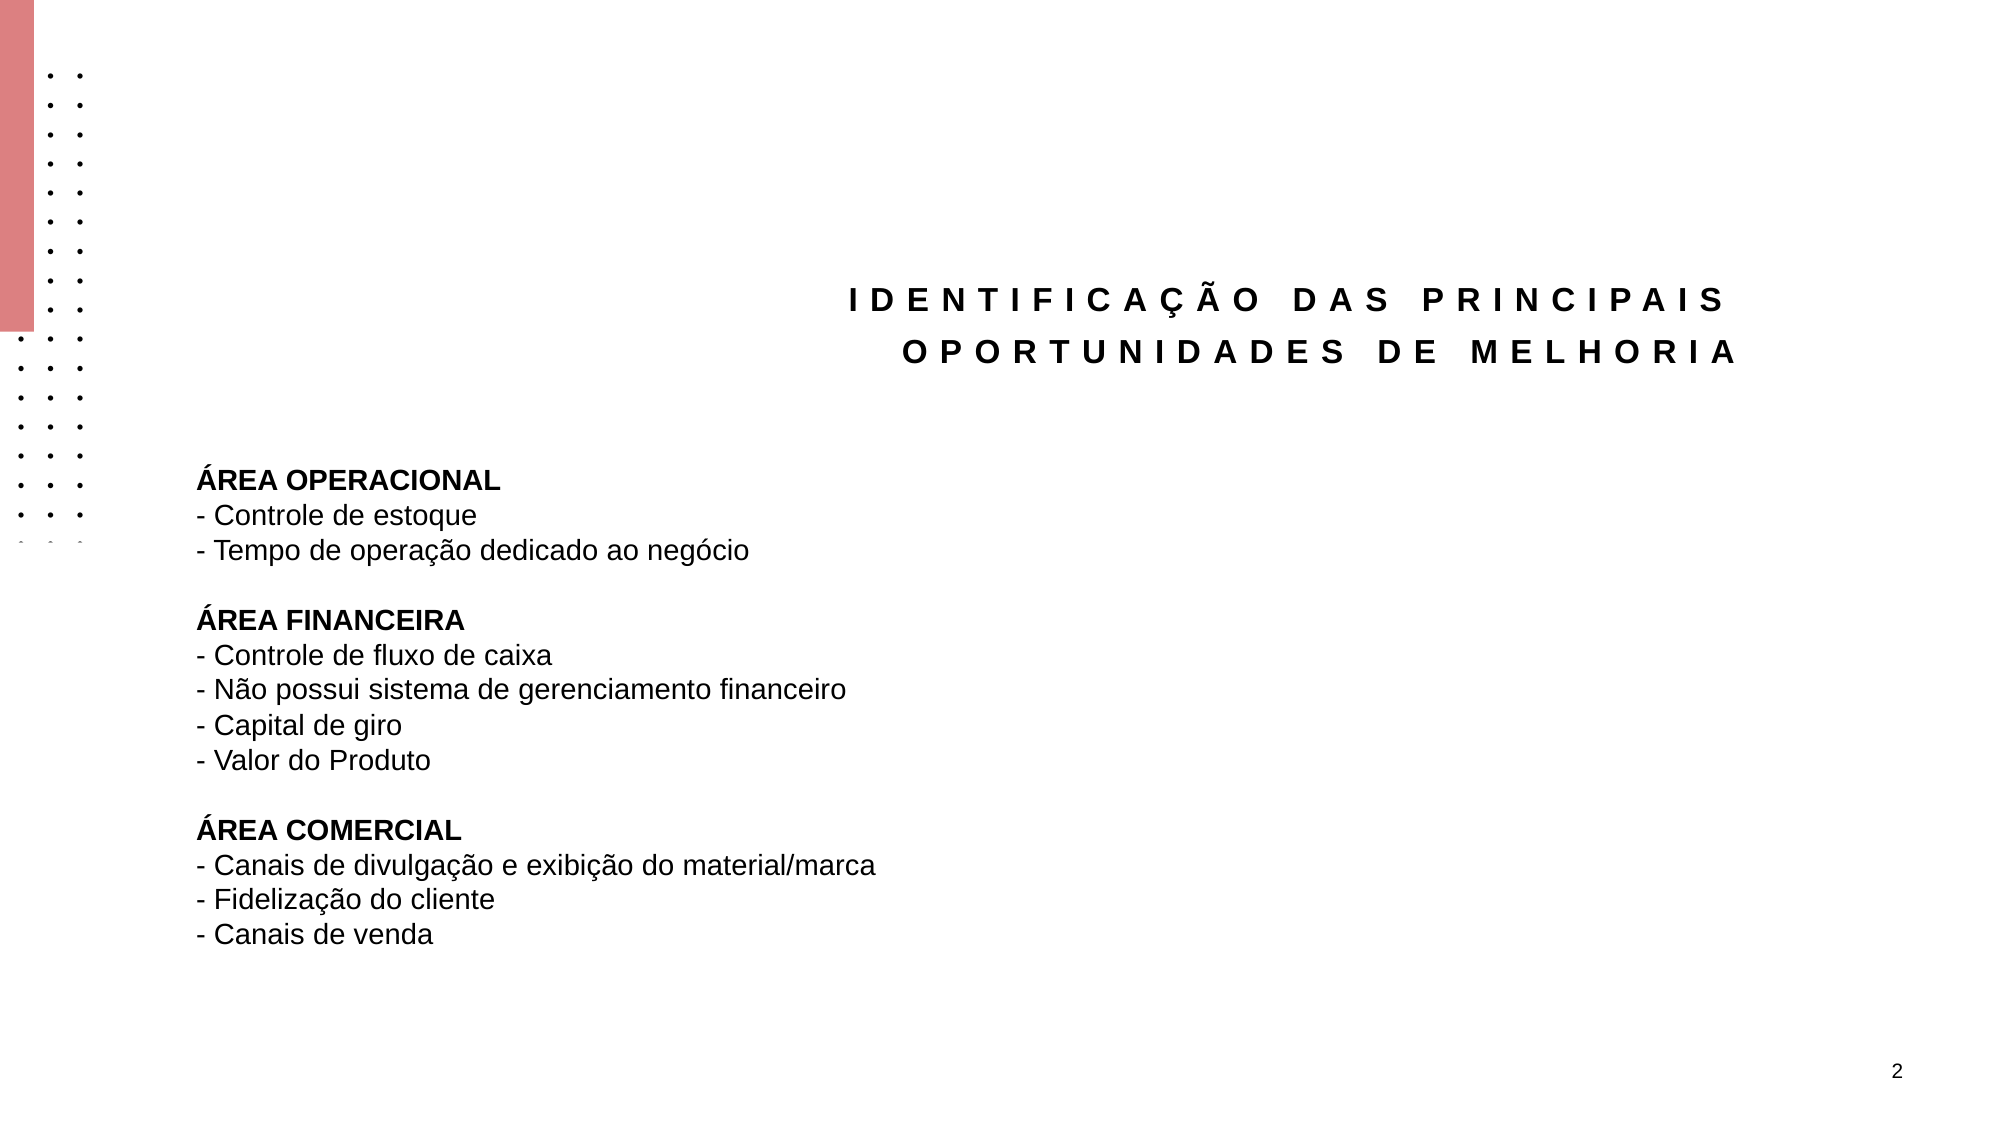

IDENTIFICAÇÃO DAS PRINCIPAIS OPORTUNIDADES DE MELHORIA
ÁREA OPERACIONAL
- Controle de estoque
- Tempo de operação dedicado ao negócio

ÁREA FINANCEIRA
- Controle de fluxo de caixa
- Não possui sistema de gerenciamento financeiro
- Capital de giro
- Valor do Produto

ÁREA COMERCIAL
- Canais de divulgação e exibição do material/marca
- Fidelização do cliente
- Canais de venda
2